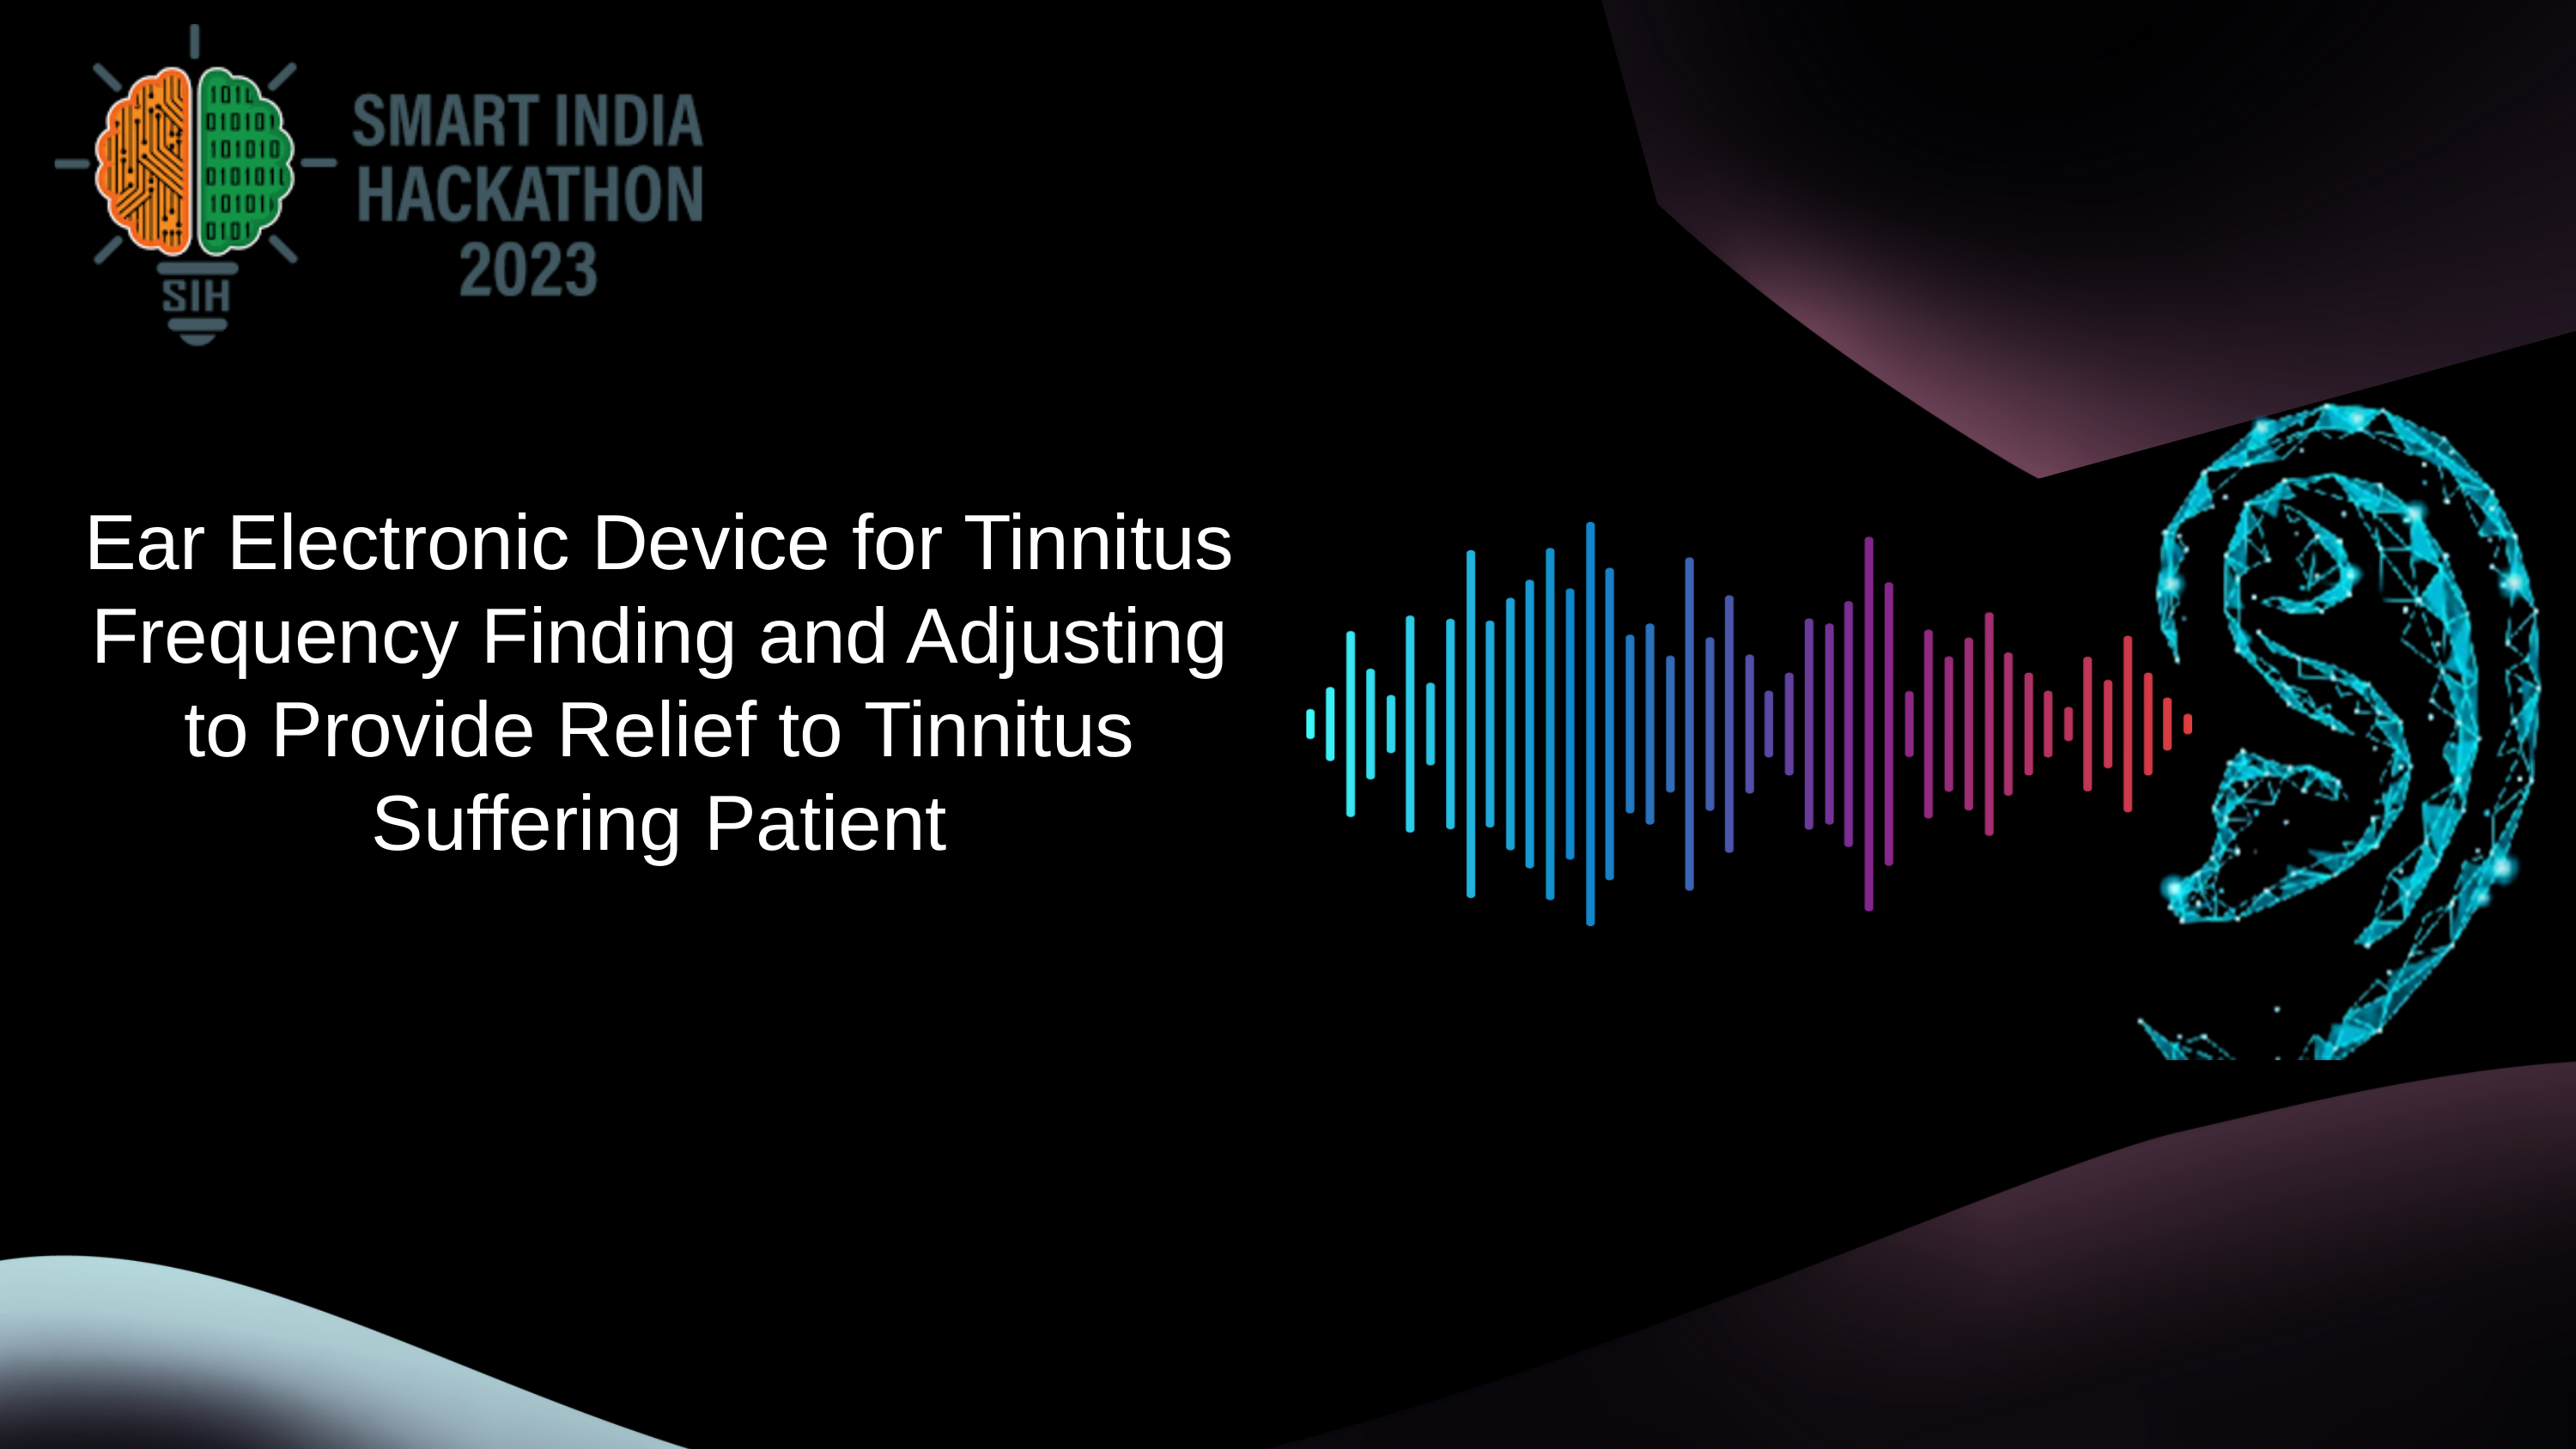

Ear Electronic Device for Tinnitus Frequency Finding and Adjusting to Provide Relief to Tinnitus Suffering Patient